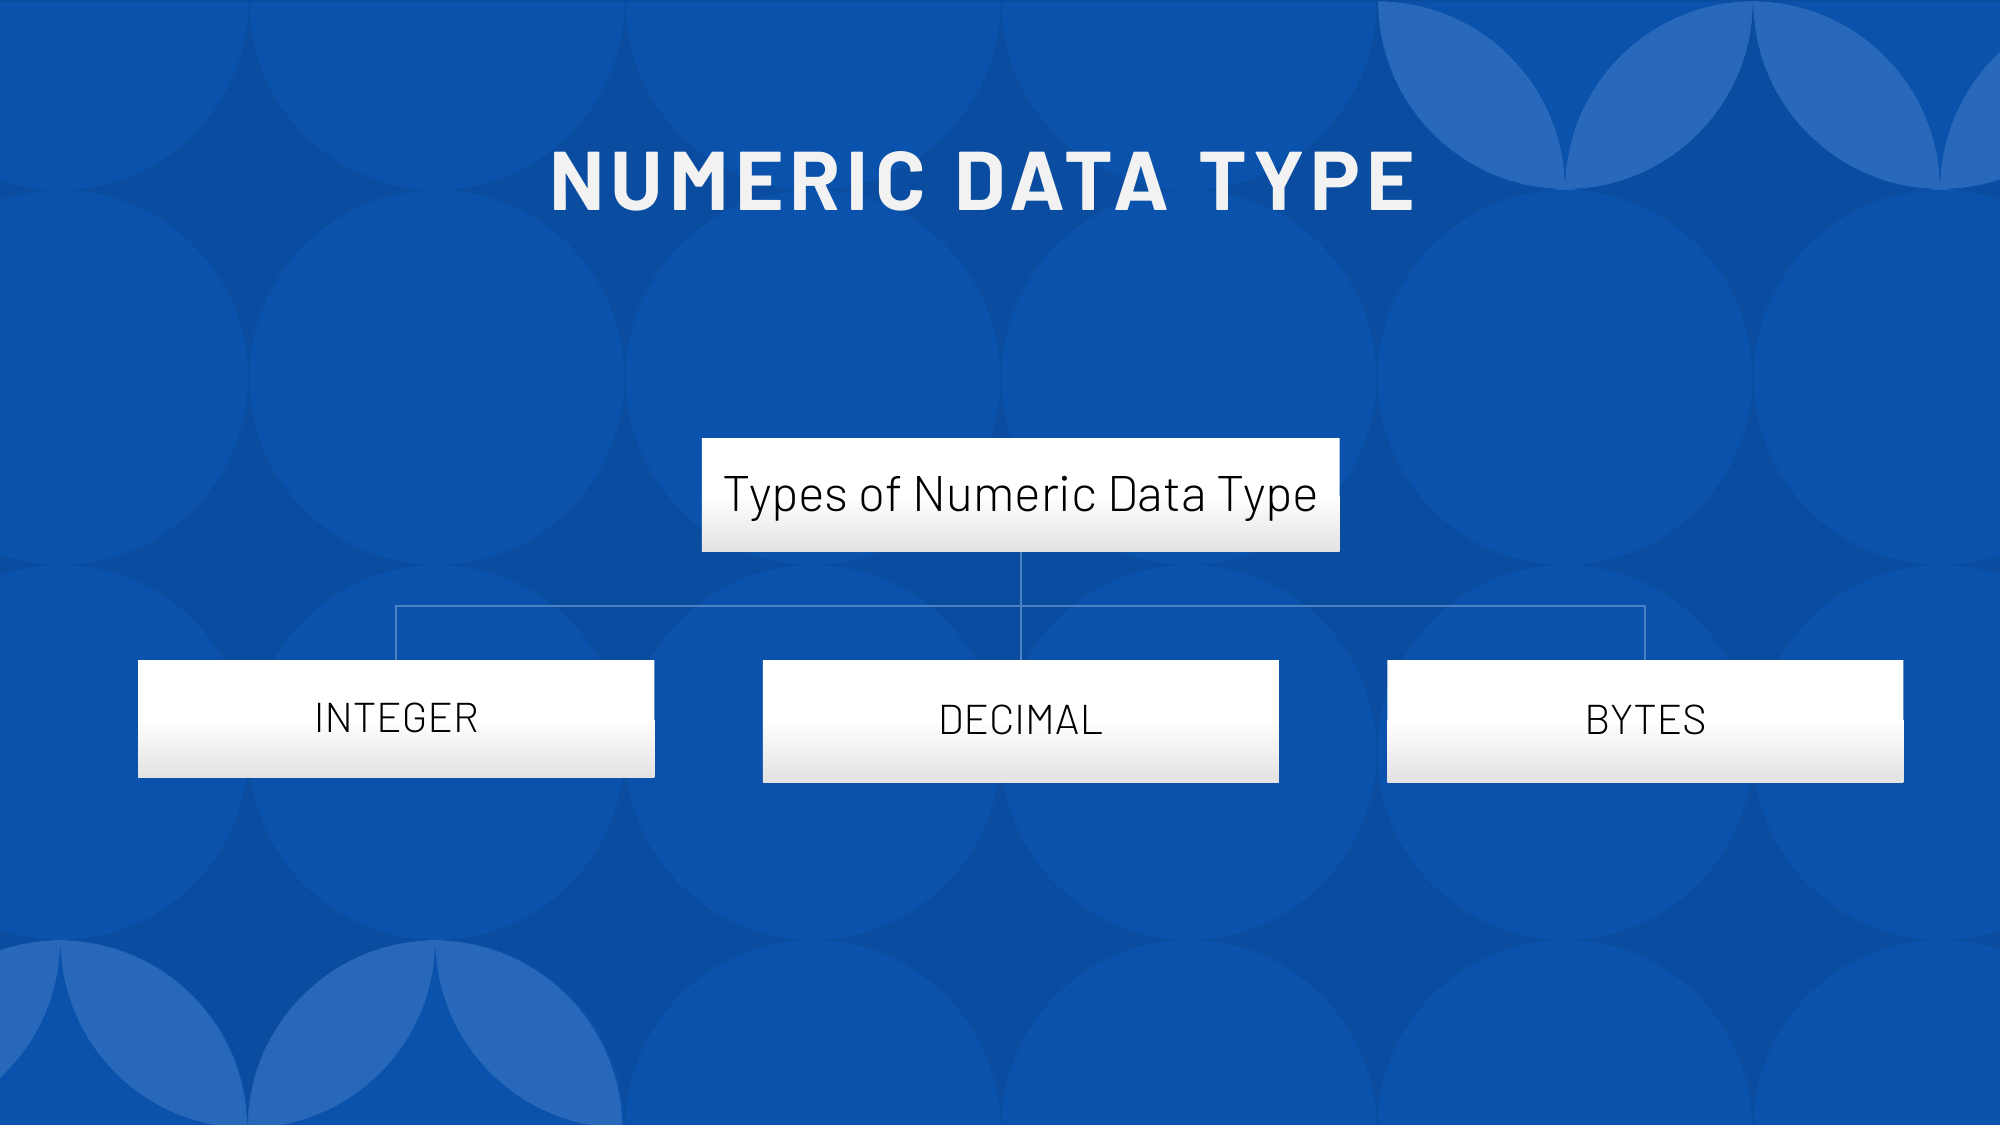

# Numeric Data type
Types of Numeric Data Type
INTEGER
DECIMAL
BYTES